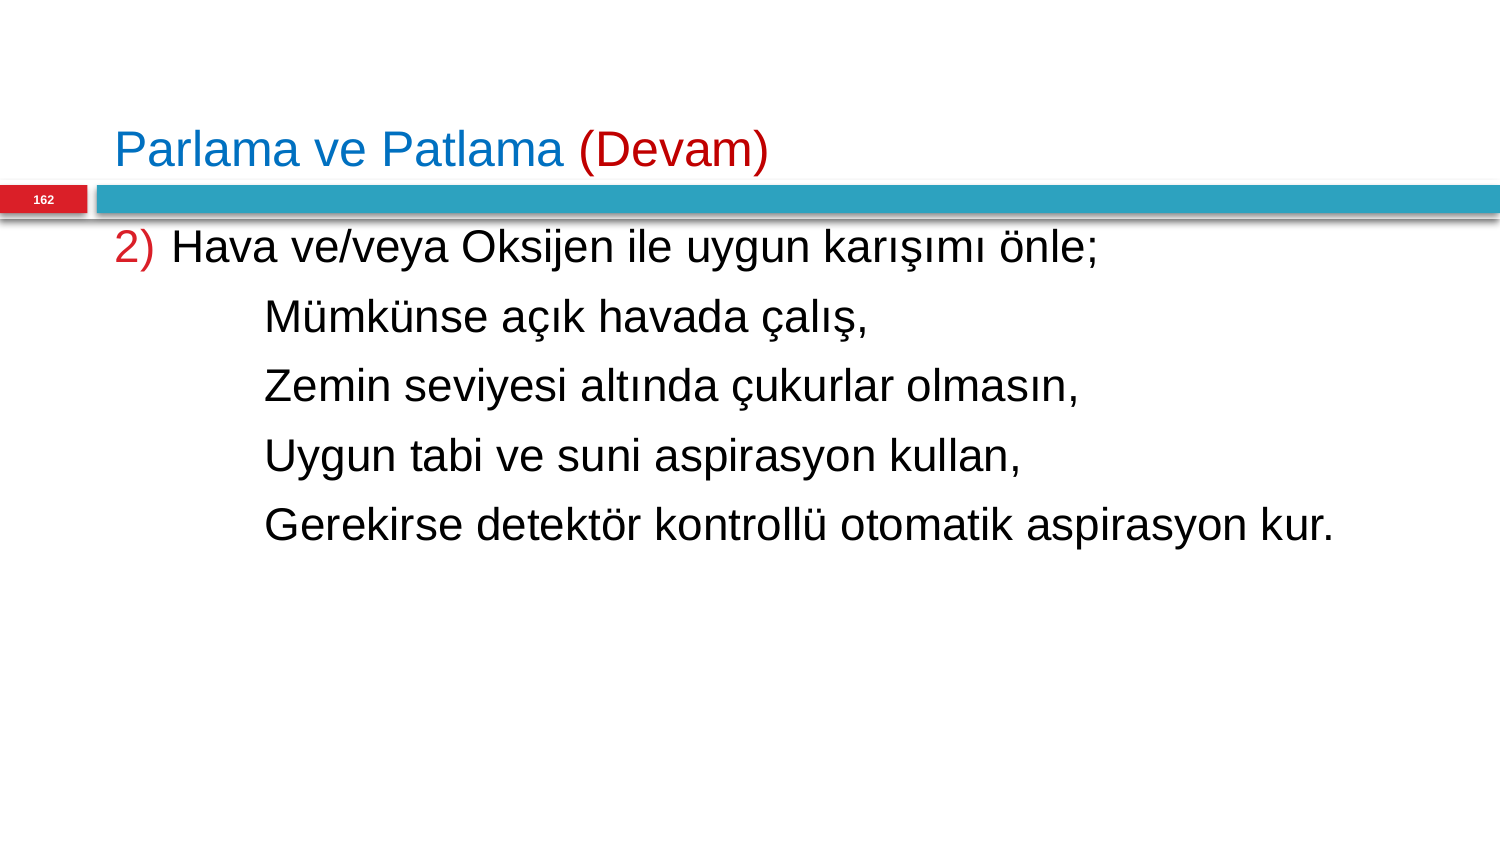

# Parlama ve Patlama (Devam)
162
Hava ve/veya Oksijen ile uygun karışımı önle;
	Mümkünse açık havada çalış,
	Zemin seviyesi altında çukurlar olmasın,
	Uygun tabi ve suni aspirasyon kullan,
	Gerekirse detektör kontrollü otomatik aspirasyon kur.